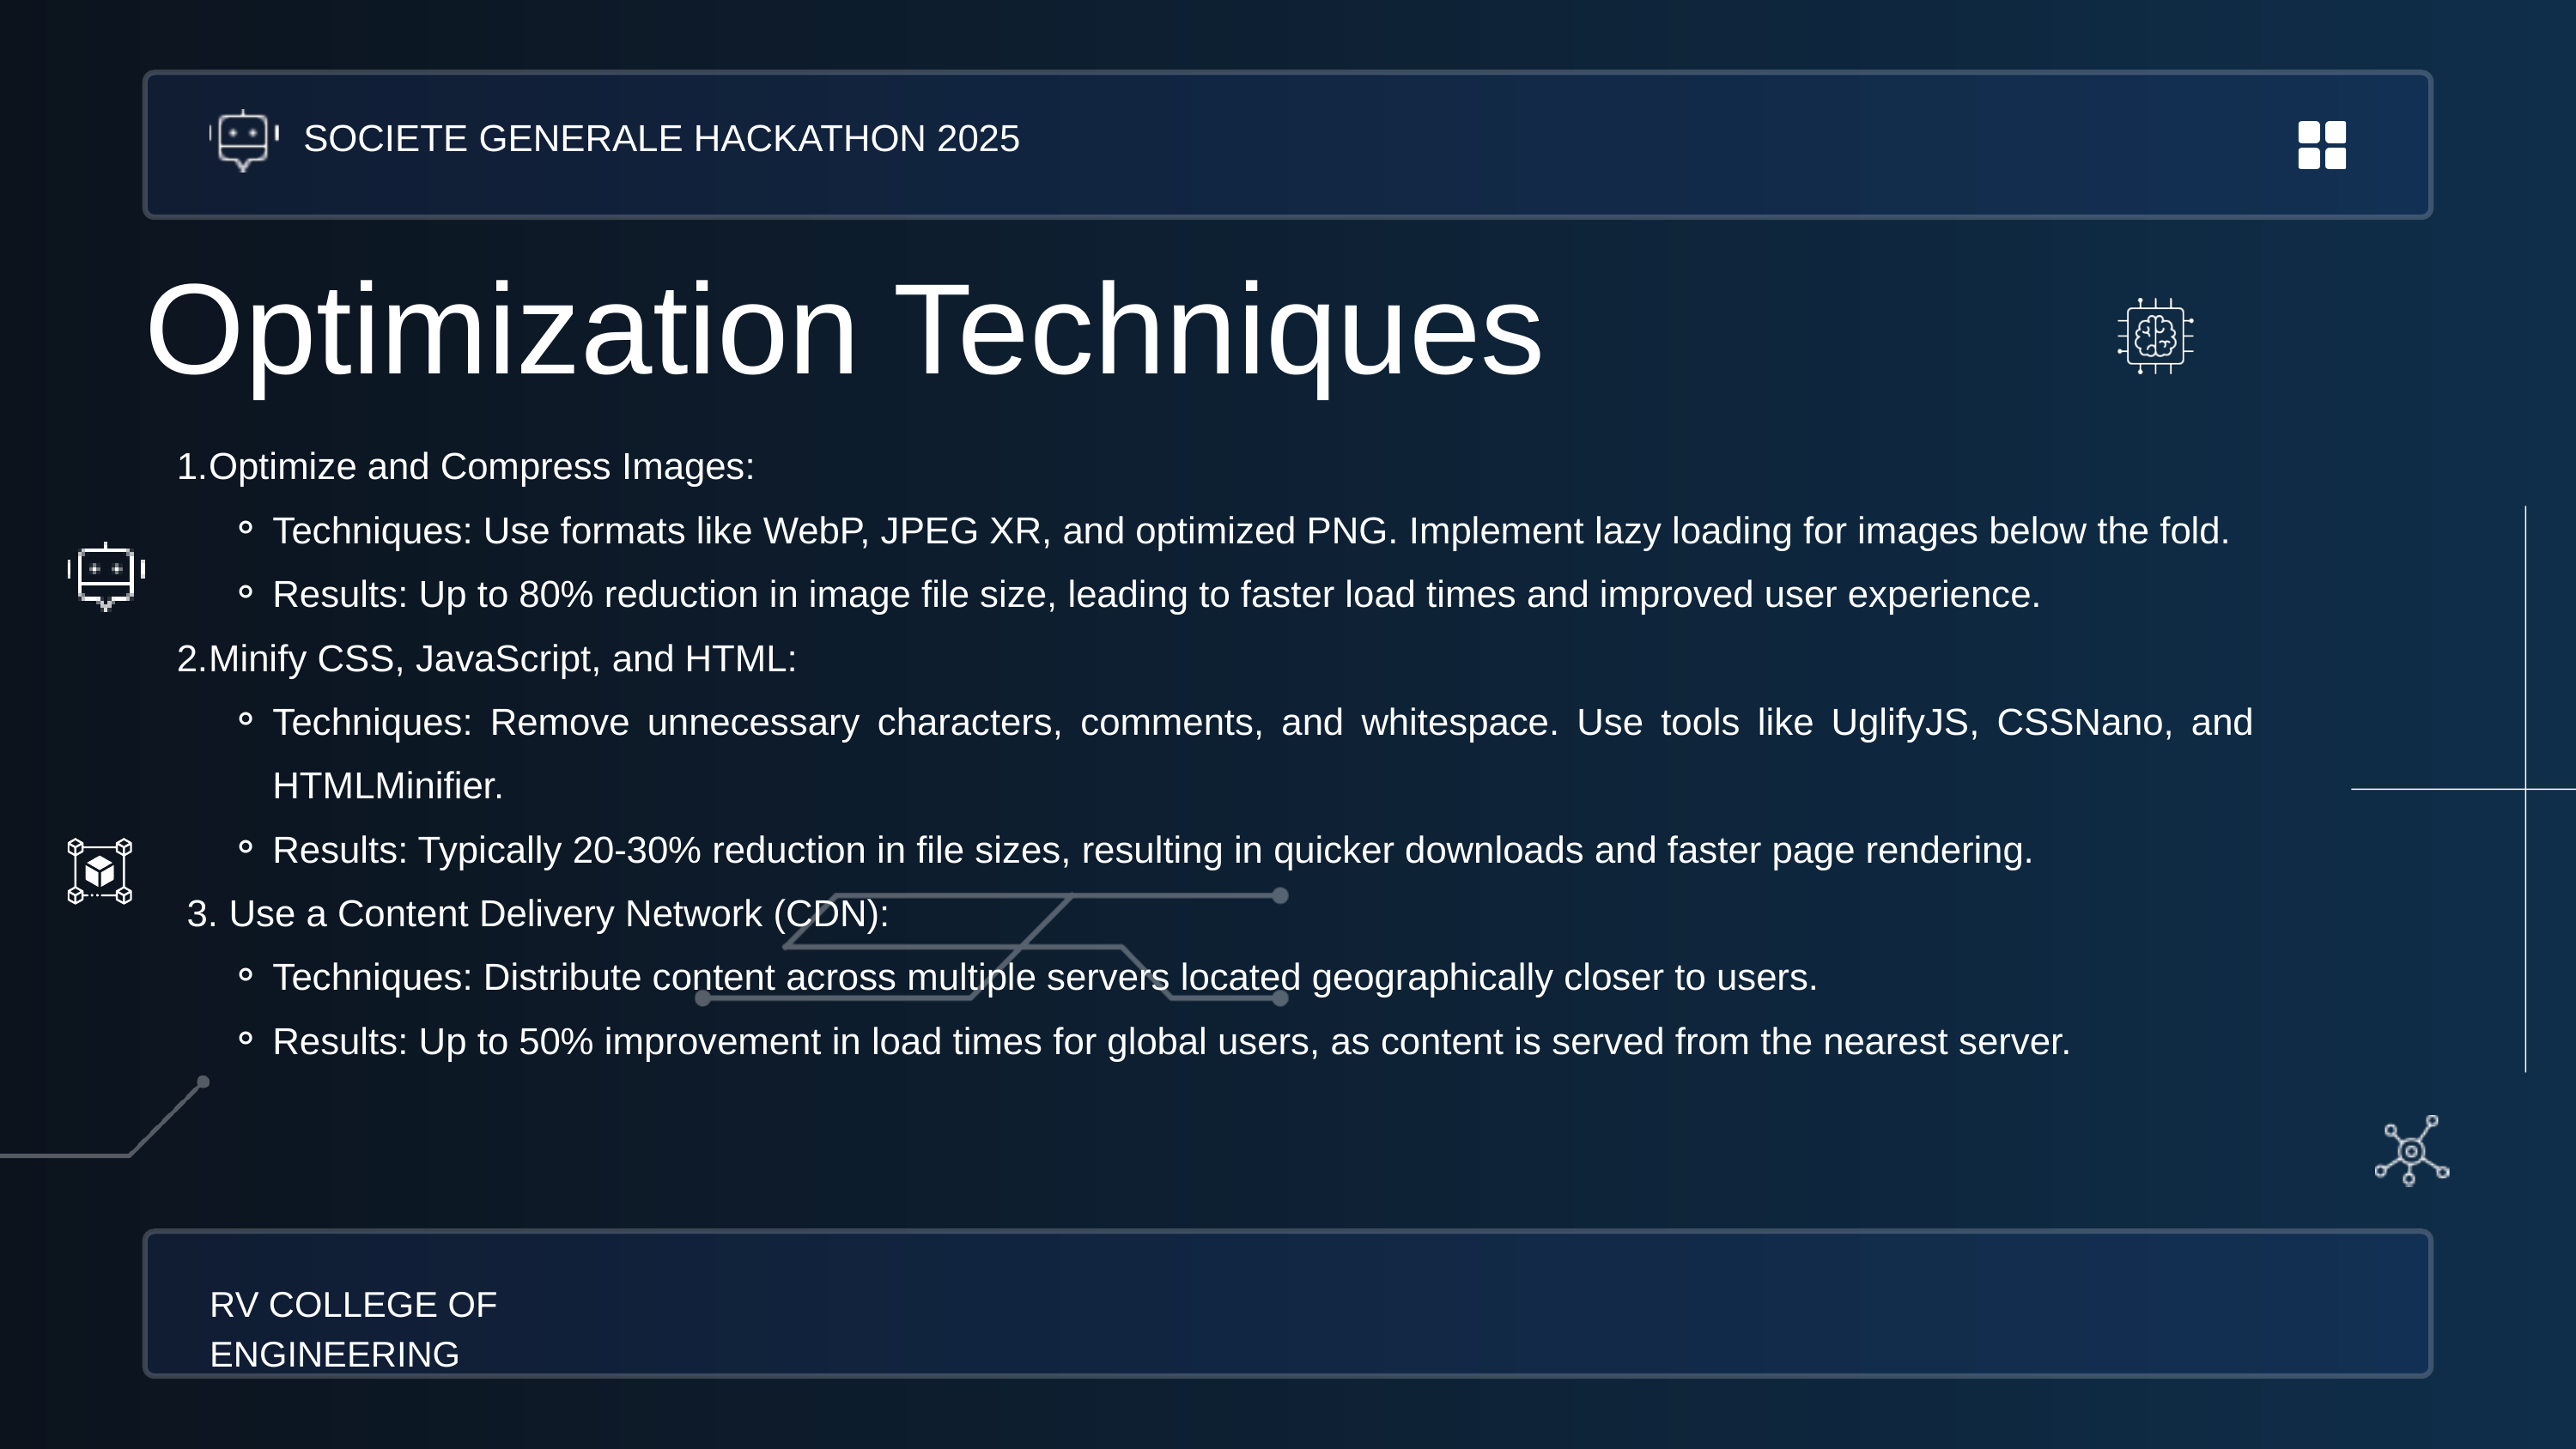

SOCIETE GENERALE HACKATHON 2025
Optimization Techniques

Optimize and Compress Images:
Techniques: Use formats like WebP, JPEG XR, and optimized PNG. Implement lazy loading for images below the fold.
Results: Up to 80% reduction in image file size, leading to faster load times and improved user experience.
Minify CSS, JavaScript, and HTML:
Techniques: Remove unnecessary characters, comments, and whitespace. Use tools like UglifyJS, CSSNano, and HTMLMinifier.
Results: Typically 20-30% reduction in file sizes, resulting in quicker downloads and faster page rendering.
    3. Use a Content Delivery Network (CDN):
Techniques: Distribute content across multiple servers located geographically closer to users.
Results: Up to 50% improvement in load times for global users, as content is served from the nearest server.

RV COLLEGE OF ENGINEERING